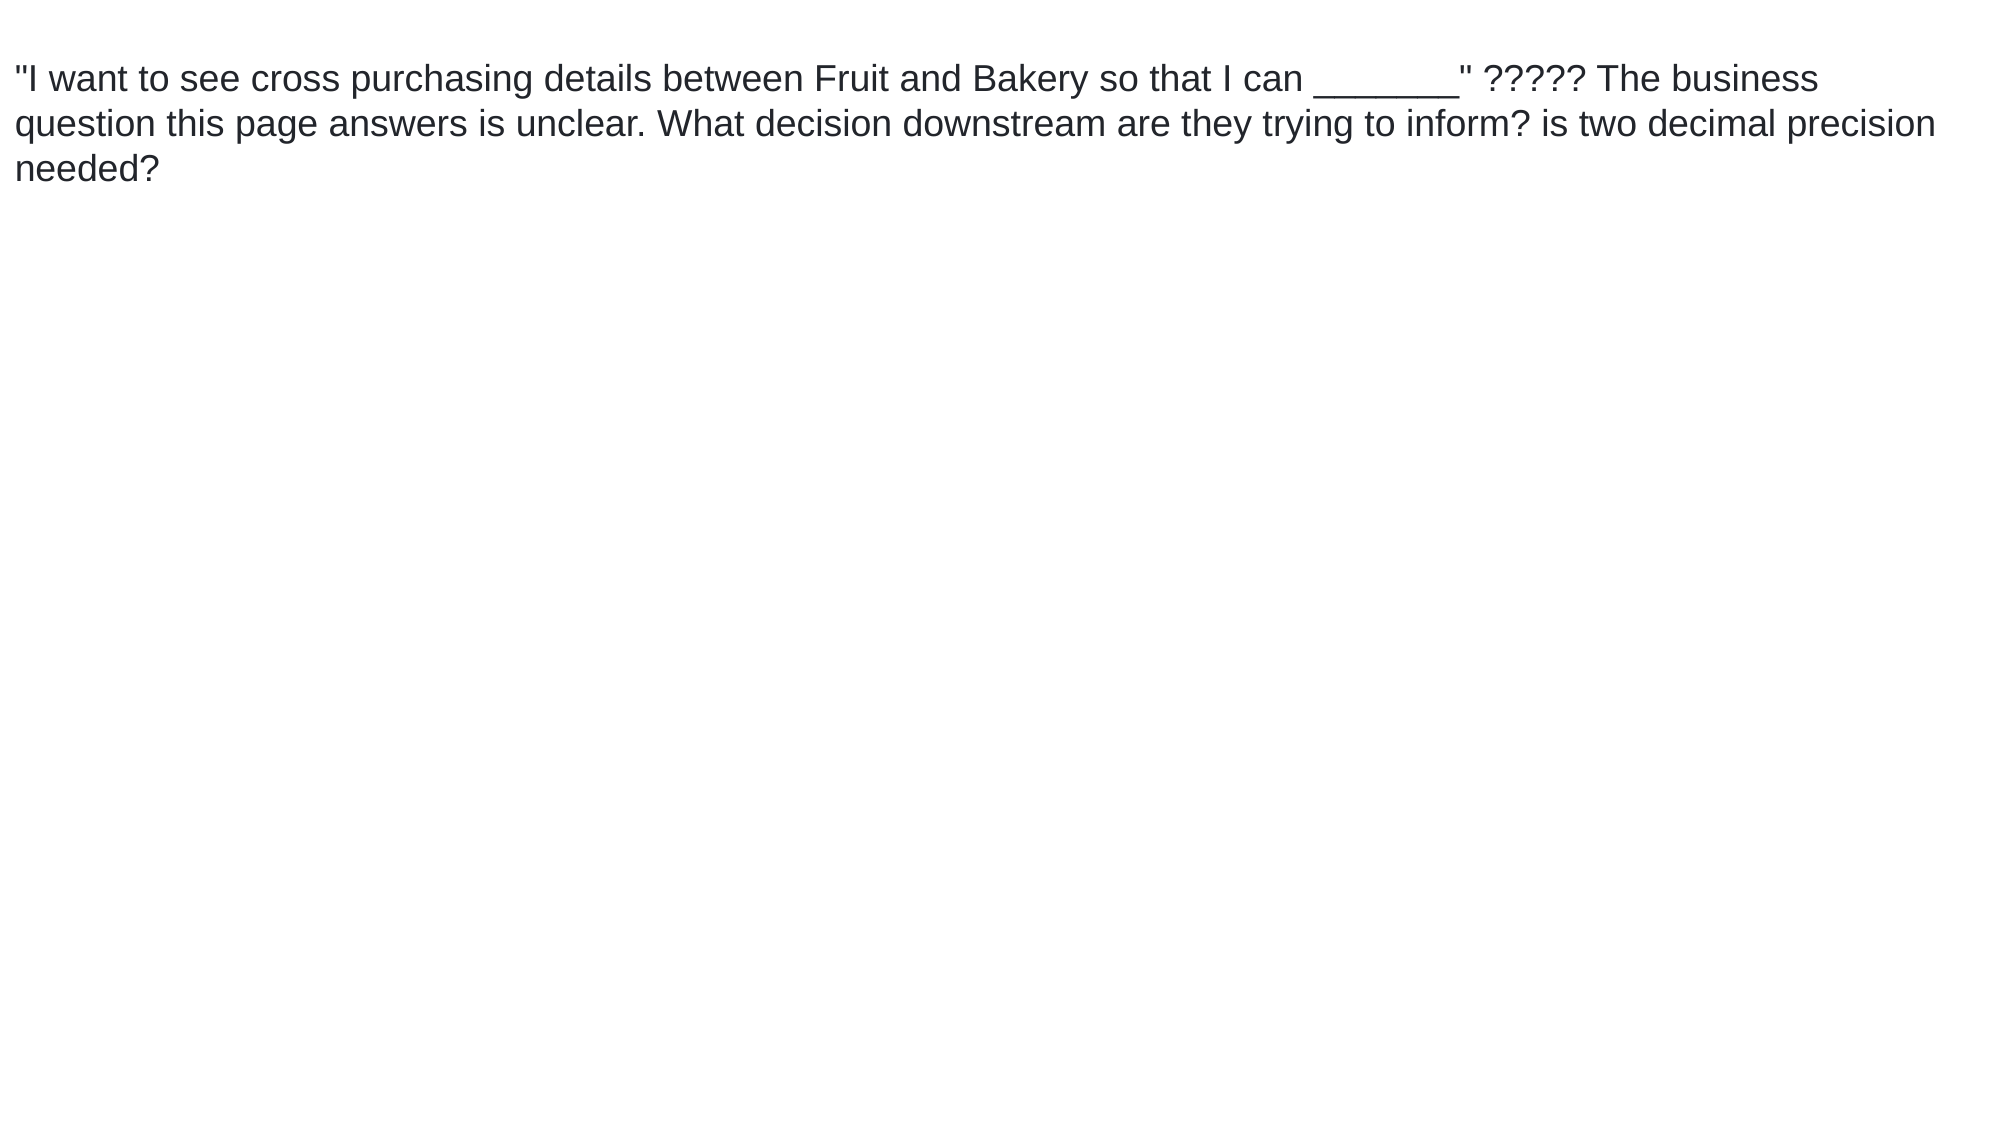

"I want to see cross purchasing details between Fruit and Bakery so that I can _______" ????? The business question this page answers is unclear. What decision downstream are they trying to inform? is two decimal precision needed?